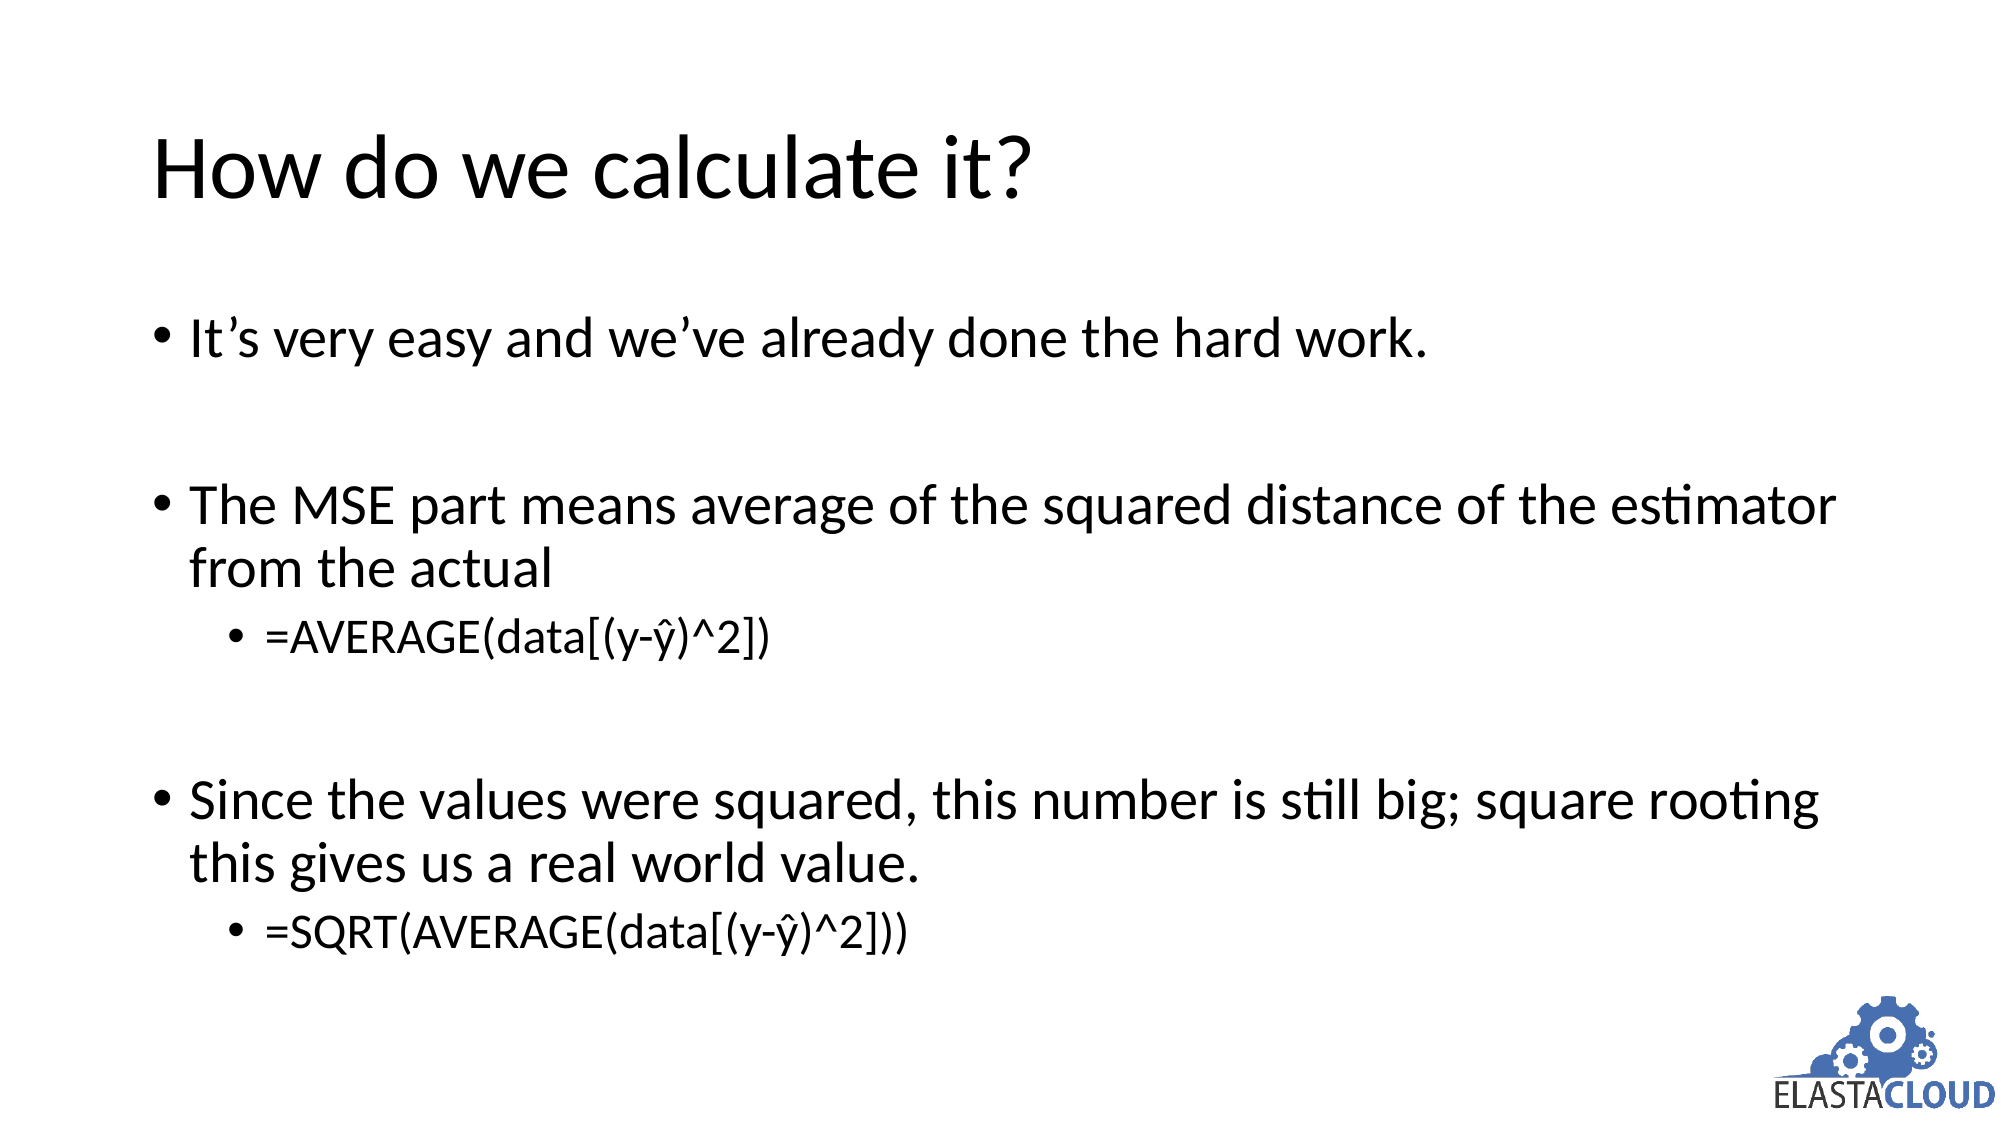

# How do we calculate it?
It’s very easy and we’ve already done the hard work.

The MSE part means average of the squared distance of the estimator from the actual
=AVERAGE(data[(y-ŷ)^2])

Since the values were squared, this number is still big; square rooting this gives us a real world value.
=SQRT(AVERAGE(data[(y-ŷ)^2]))